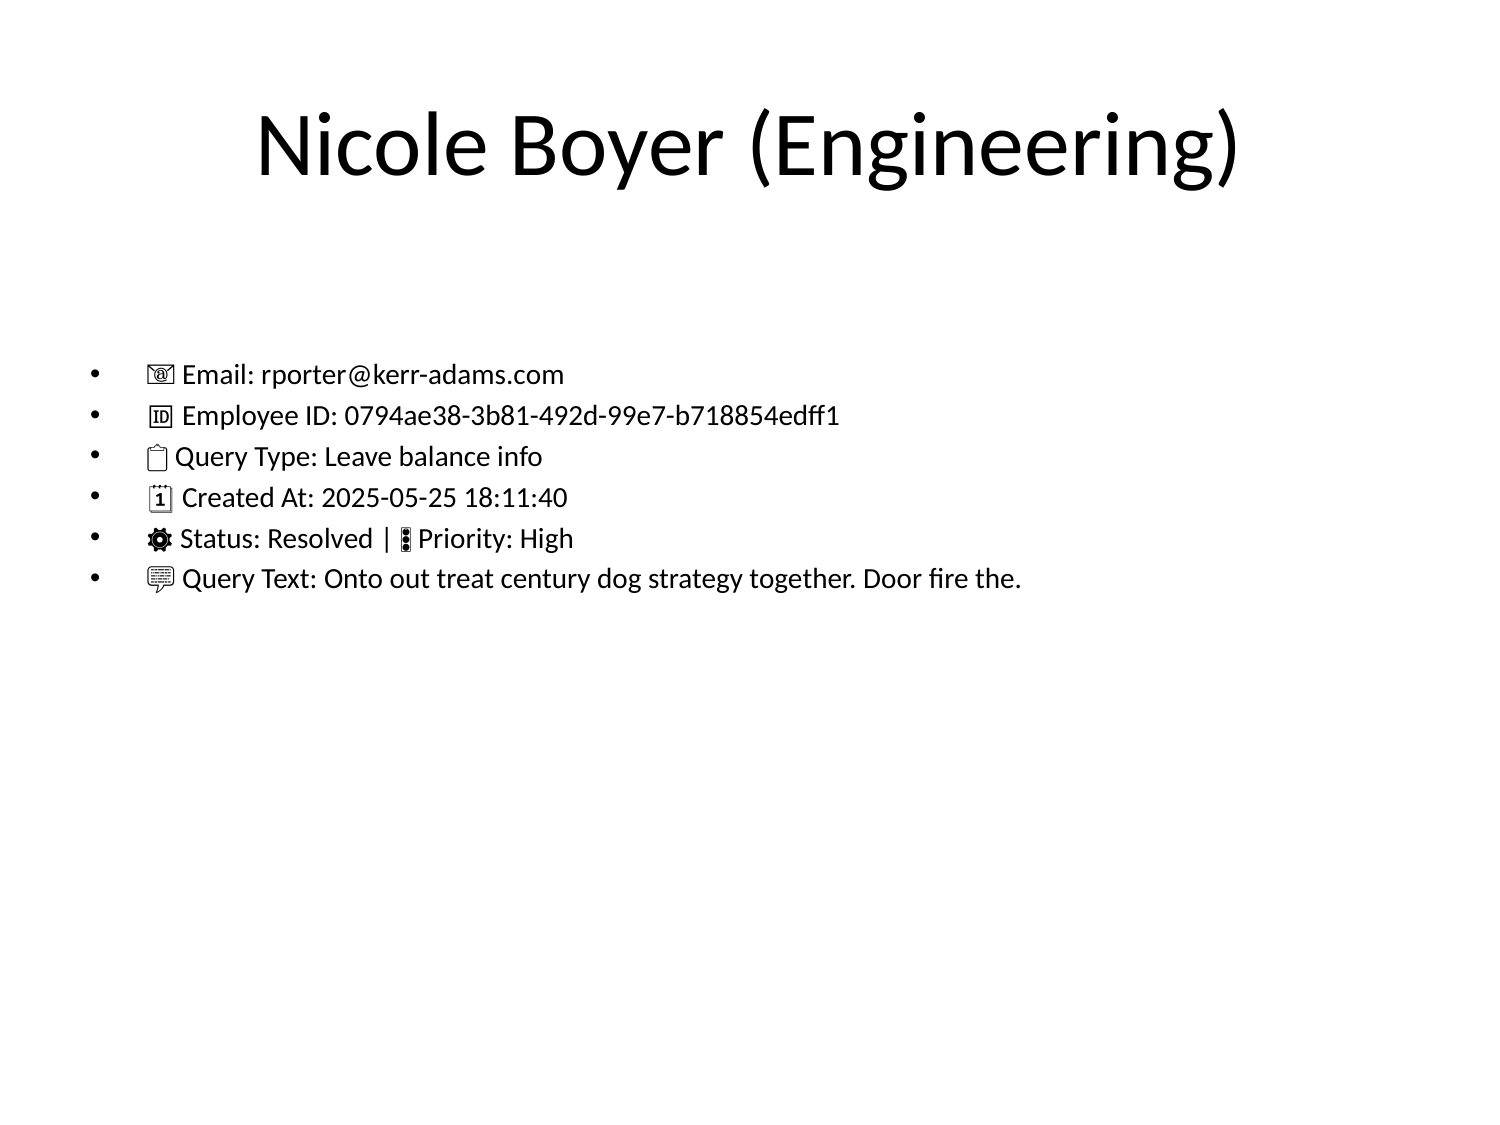

# Nicole Boyer (Engineering)

📧 Email: rporter@kerr-adams.com
🆔 Employee ID: 0794ae38-3b81-492d-99e7-b718854edff1
📋 Query Type: Leave balance info
🗓 Created At: 2025-05-25 18:11:40
⚙ Status: Resolved | 🚦 Priority: High
💬 Query Text: Onto out treat century dog strategy together. Door fire the.